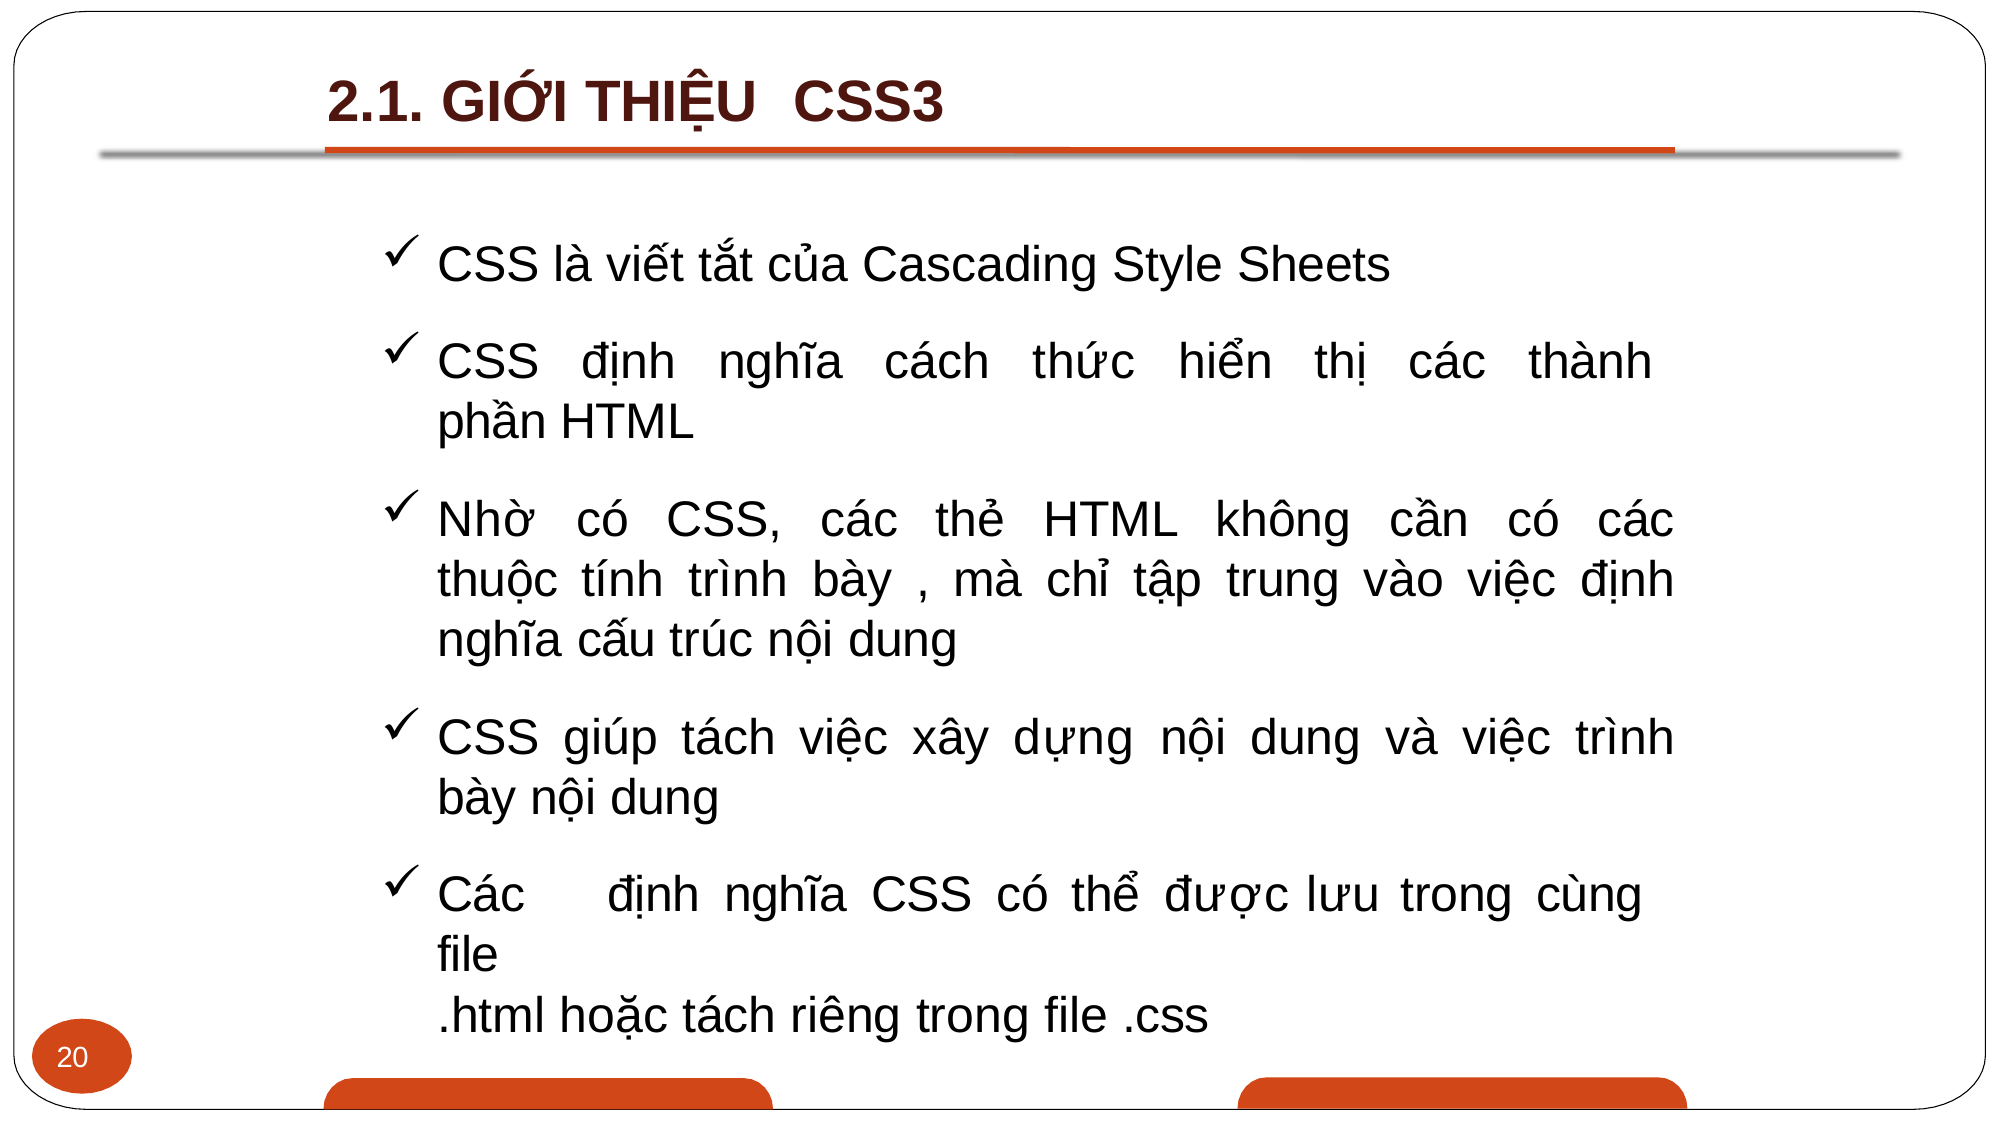

# 2.1. GIỚI THIỆU	CSS3
CSS là viết tắt của Cascading Style Sheets
CSS  định  nghĩa  cách  thức  hiển  thị  các  thành  phần HTML
Nhờ có CSS, các thẻ HTML không cần có các thuộc tính trình bày , mà chỉ tập trung vào việc định nghĩa cấu trúc nội dung
CSS giúp tách việc xây dựng nội dung và việc trình bày nội dung
Các	định	nghĩa	CSS	có	thể	được	lưu	trong	cùng	file
.html hoặc tách riêng trong file .css
20